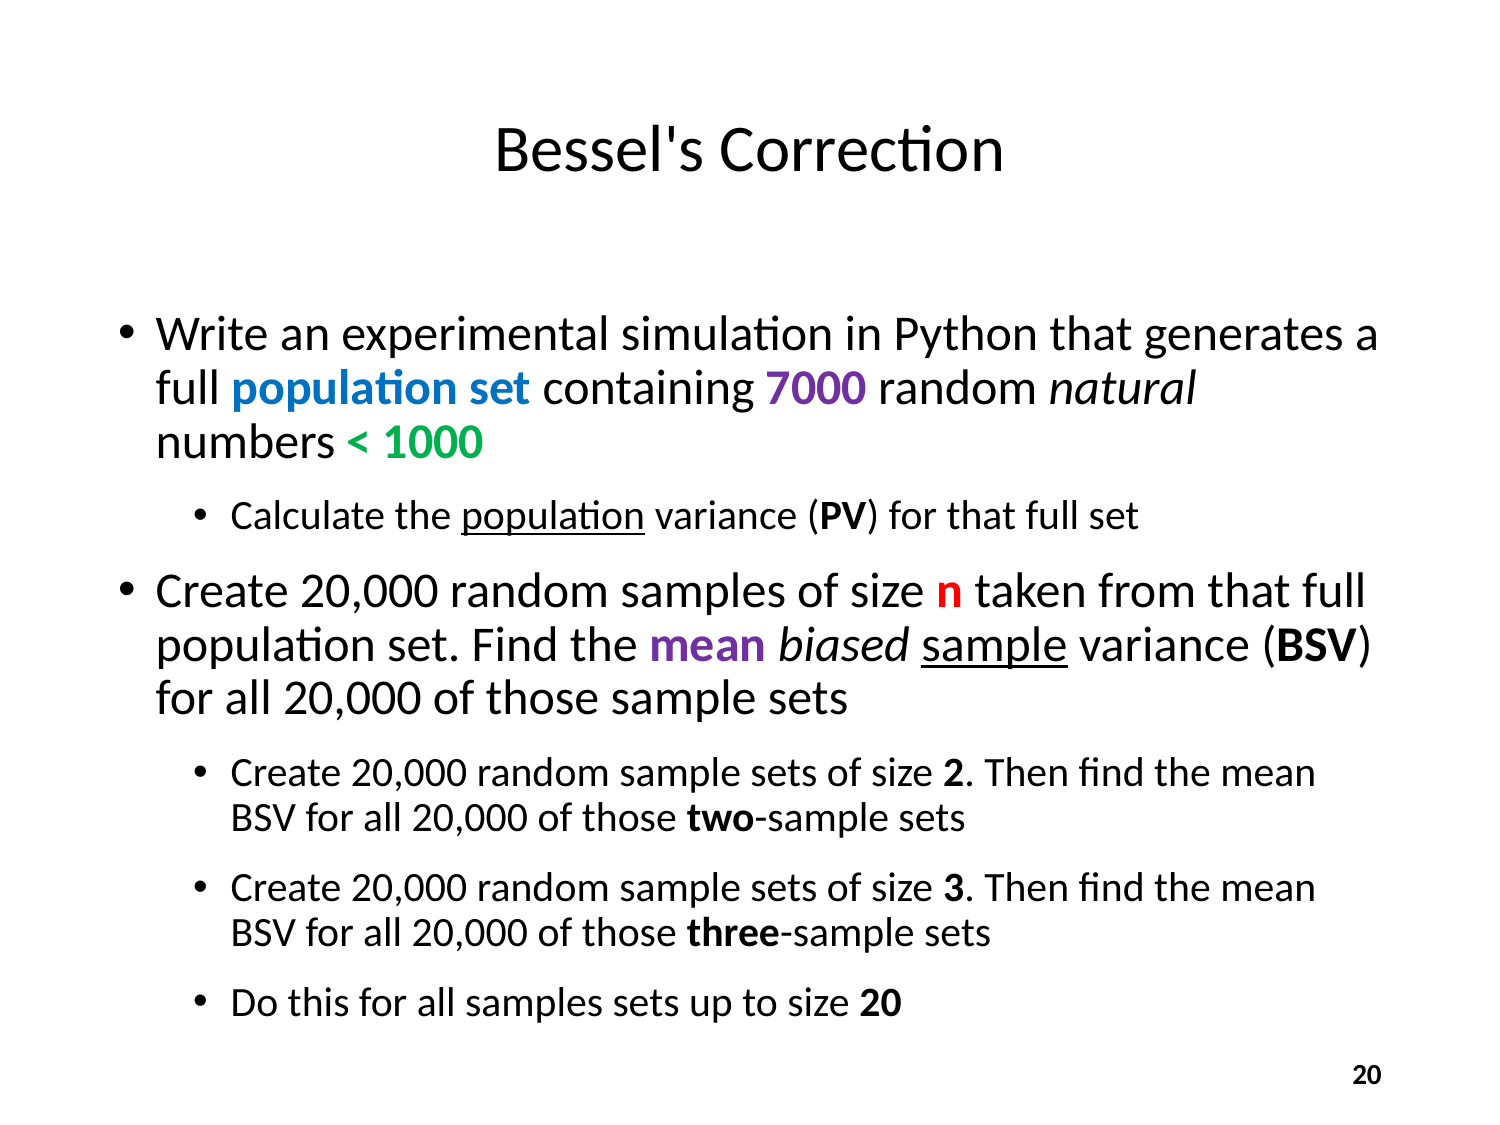

# Bessel's Correction
Write an experimental simulation in Python that generates a full population set containing 7000 random natural numbers < 1000
Calculate the population variance (PV) for that full set
Create 20,000 random samples of size n taken from that full population set. Find the mean biased sample variance (BSV) for all 20,000 of those sample sets
Create 20,000 random sample sets of size 2. Then find the mean BSV for all 20,000 of those two-sample sets
Create 20,000 random sample sets of size 3. Then find the mean BSV for all 20,000 of those three-sample sets
Do this for all samples sets up to size 20
20